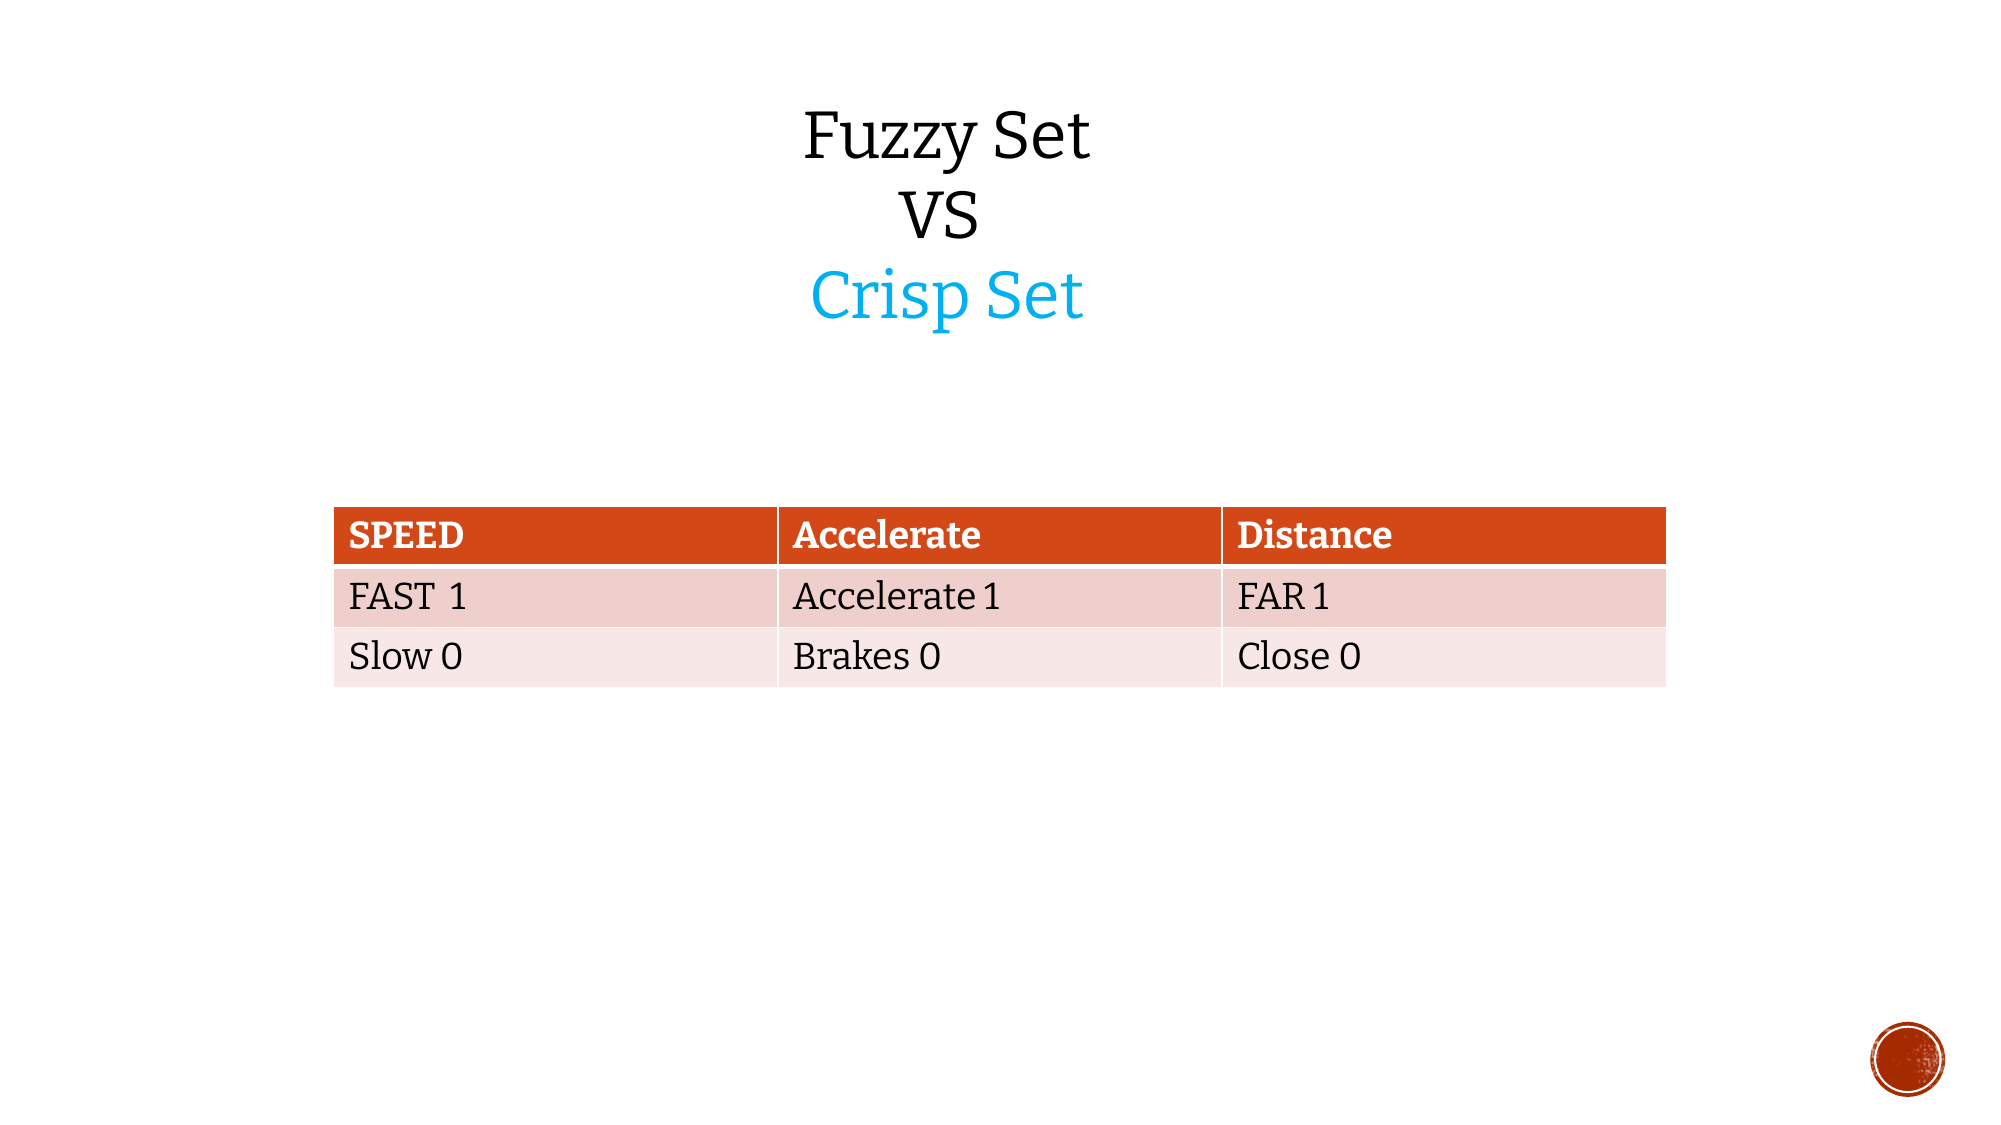

Fuzzy Set
VS
Crisp Set
| SPEED | Accelerate | Distance |
| --- | --- | --- |
| FAST 1 | Accelerate 1 | FAR 1 |
| Slow 0 | Brakes 0 | Close 0 |